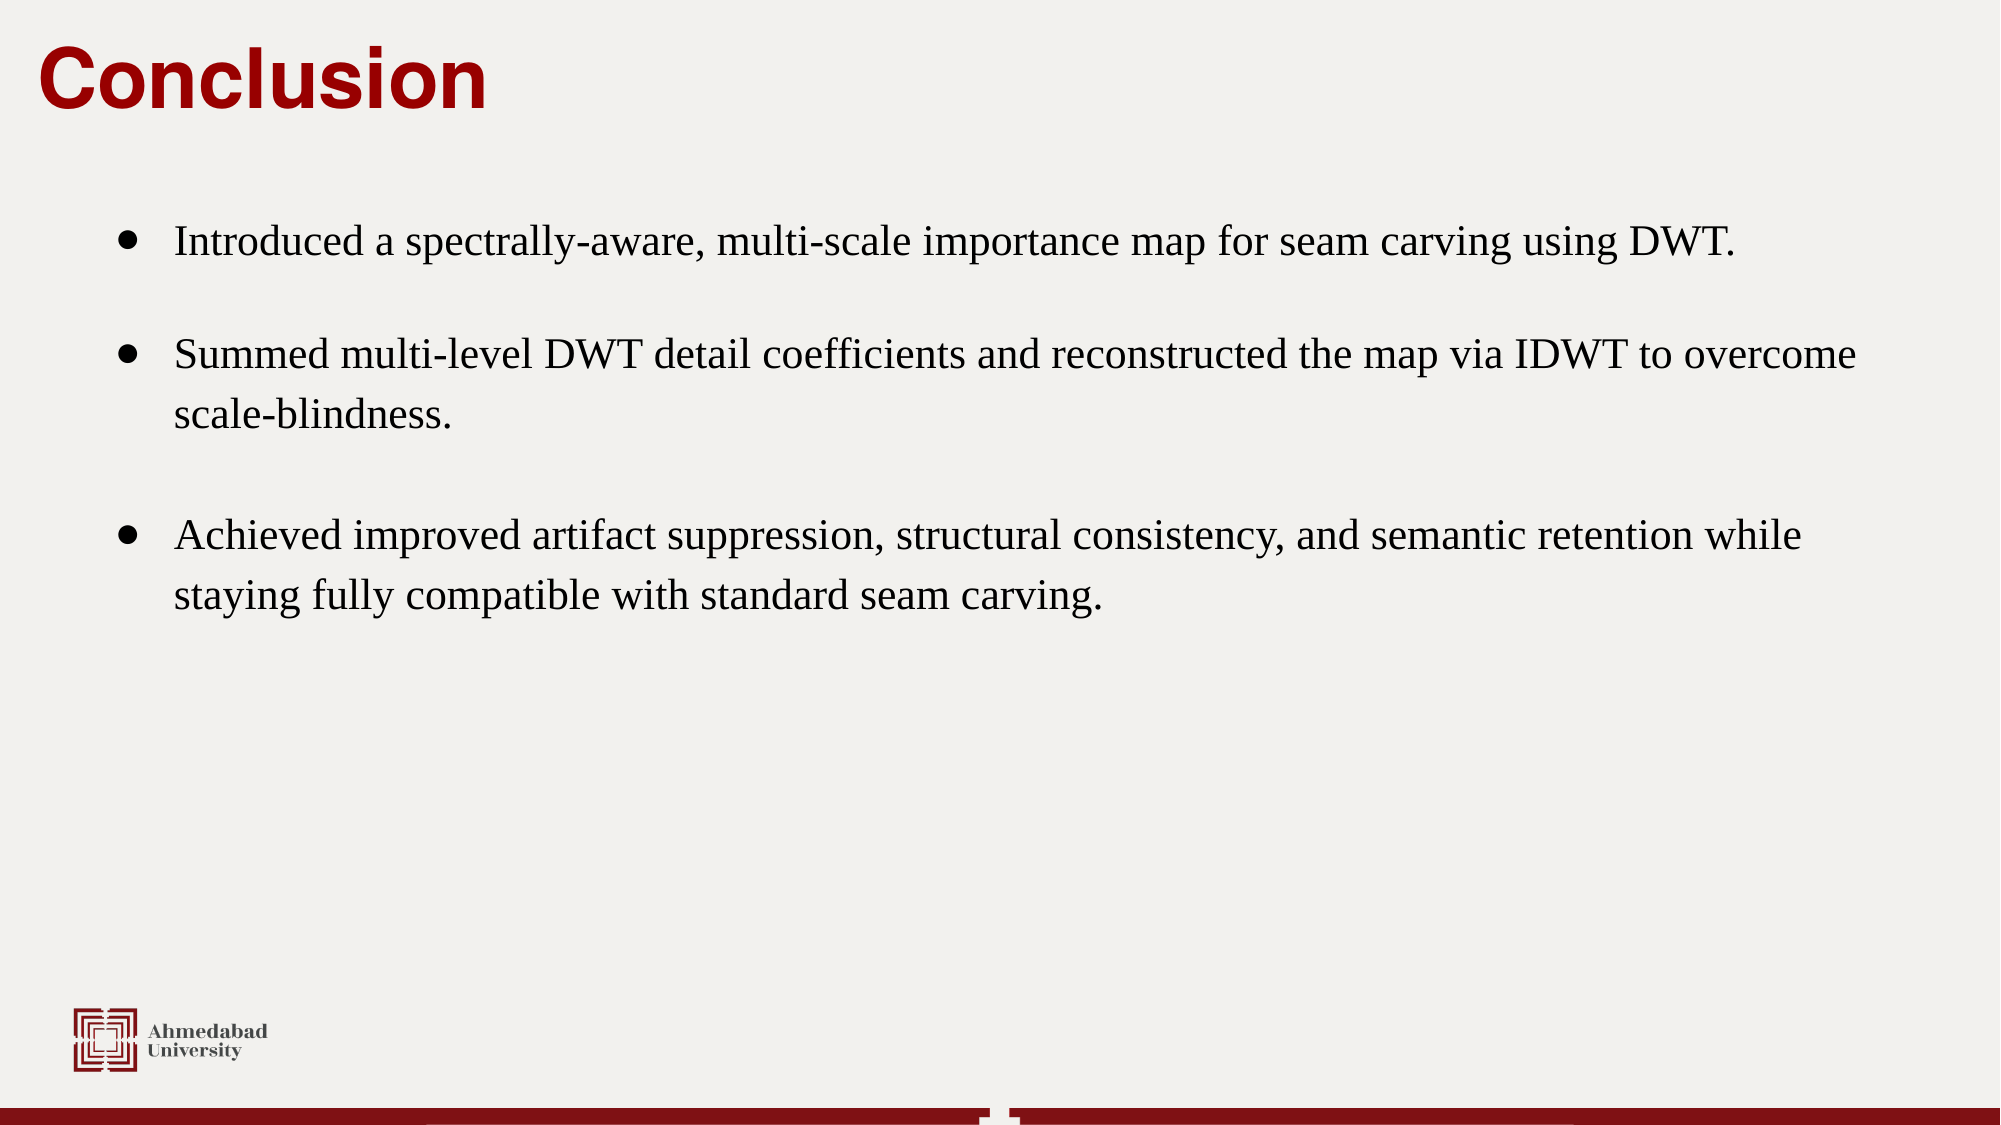

# Conclusion
Introduced a spectrally-aware, multi-scale importance map for seam carving using DWT.
Summed multi-level DWT detail coefficients and reconstructed the map via IDWT to overcome scale-blindness.
Achieved improved artifact suppression, structural consistency, and semantic retention while staying fully compatible with standard seam carving.